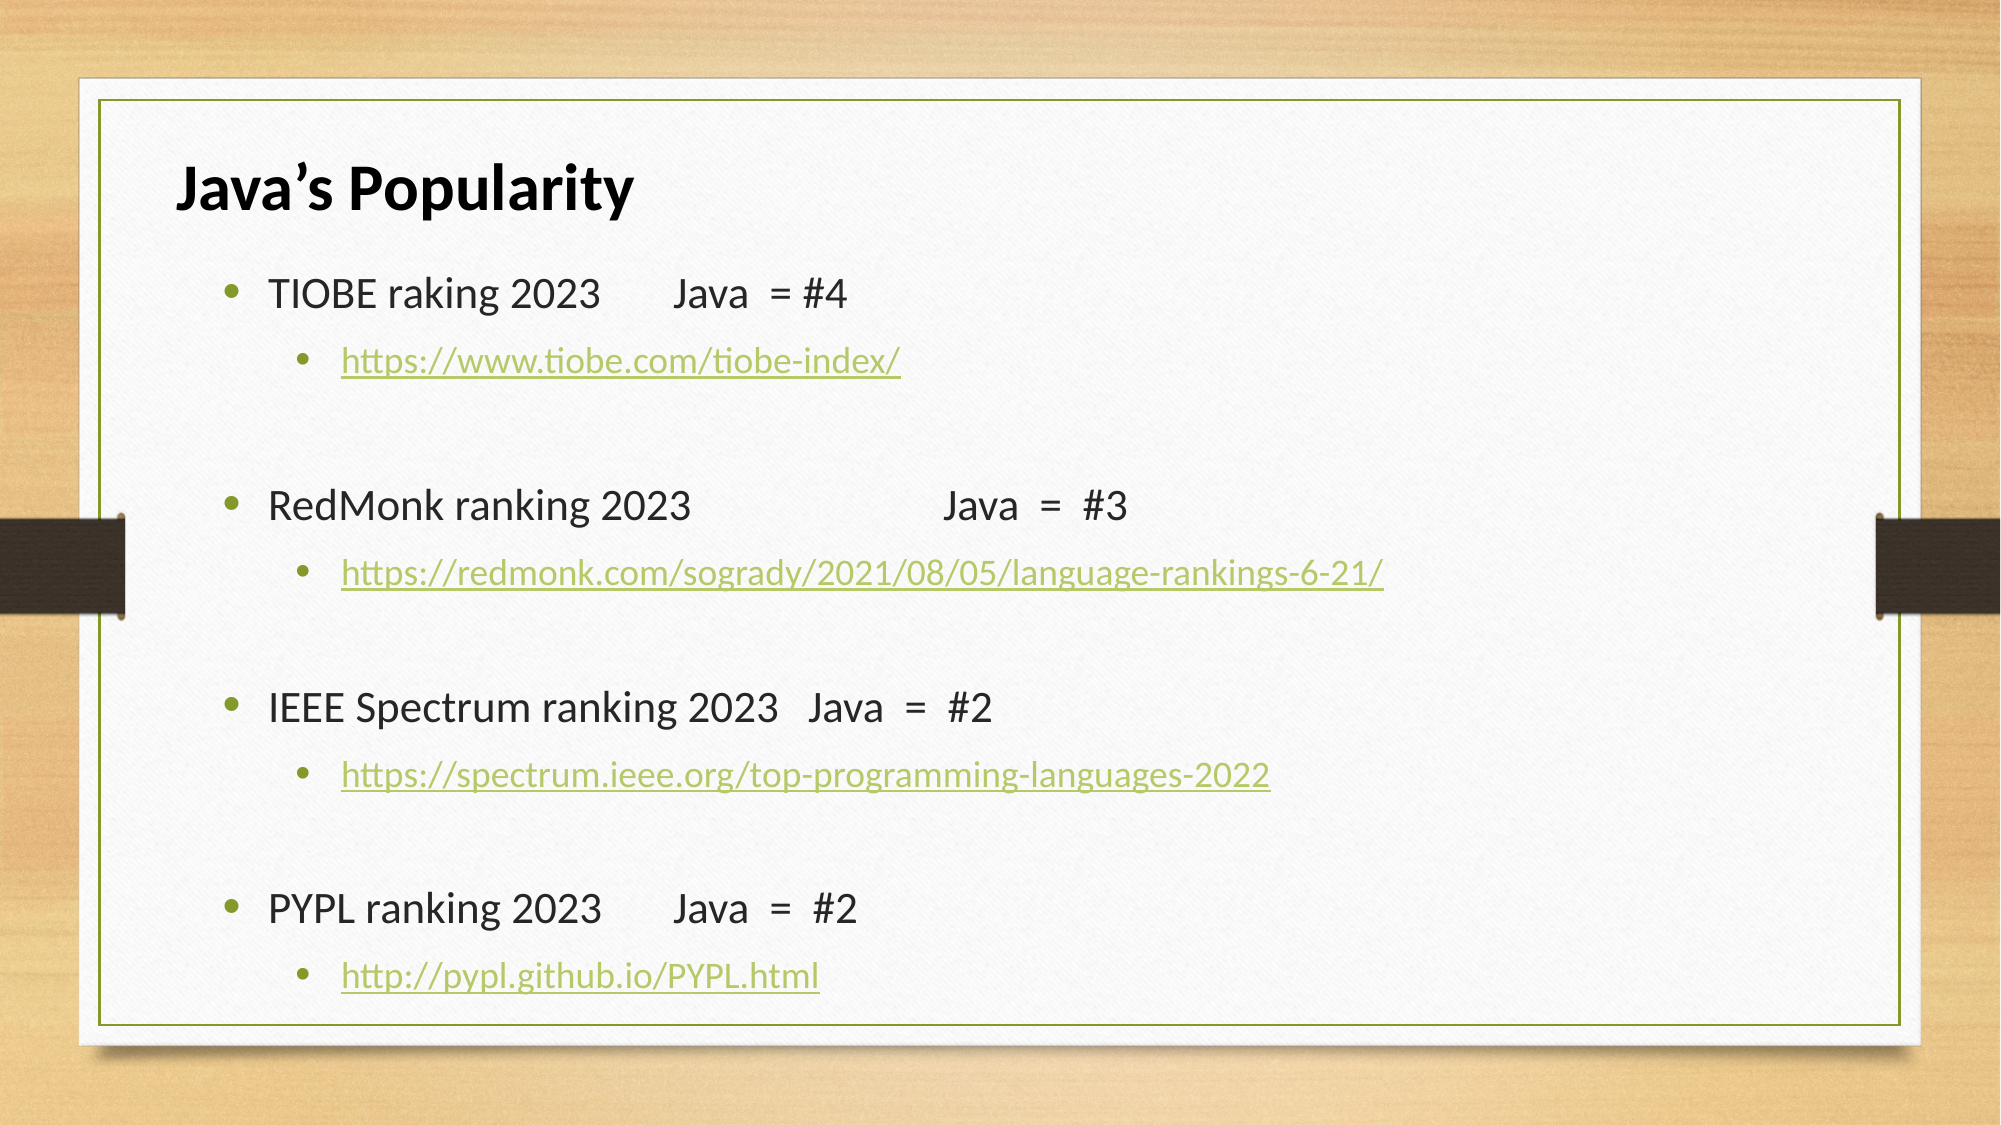

Java’s Popularity
TIOBE raking 2023			Java  = #4
https://www.tiobe.com/tiobe-index/

RedMonk ranking 2023	 		Java  =  #3
https://redmonk.com/sogrady/2021/08/05/language-rankings-6-21/

IEEE Spectrum ranking 2023			Java  =  #2
https://spectrum.ieee.org/top-programming-languages-2022

PYPL ranking 2023			Java  =  #2
http://pypl.github.io/PYPL.html